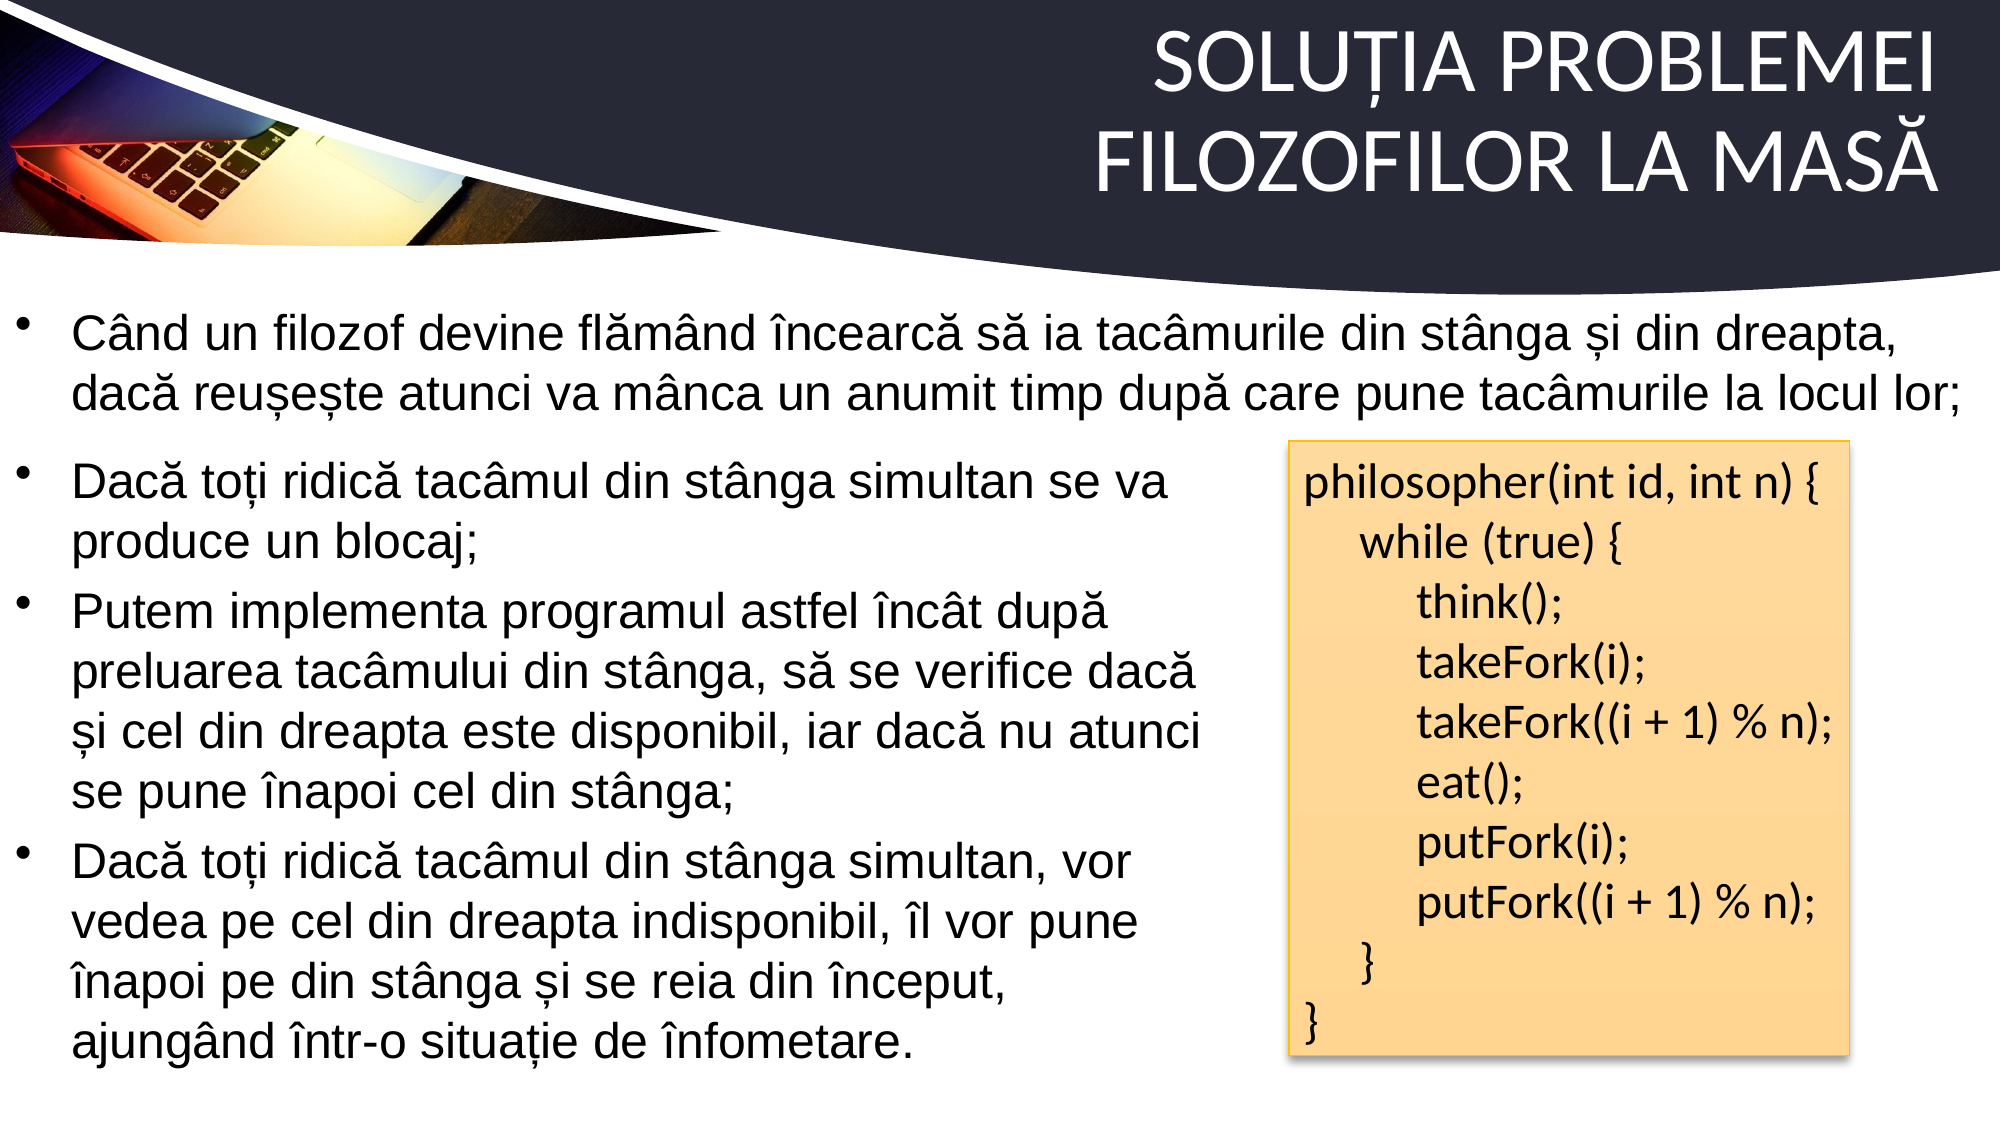

# Soluția problemei filozofilor la masă
Când un filozof devine flămând încearcă să ia tacâmurile din stânga și din dreapta, dacă reușește atunci va mânca un anumit timp după care pune tacâmurile la locul lor;
Dacă toți ridică tacâmul din stânga simultan se va produce un blocaj;
Putem implementa programul astfel încât după preluarea tacâmului din stânga, să se verifice dacă și cel din dreapta este disponibil, iar dacă nu atunci se pune înapoi cel din stânga;
Dacă toți ridică tacâmul din stânga simultan, vor vedea pe cel din dreapta indisponibil, îl vor pune înapoi pe din stânga și se reia din început, ajungând într-o situație de înfometare.
philosopher(int id, int n) {
     while (true) {
          think();
          takeFork(i);
          takeFork((i + 1) % n);
          eat();
          putFork(i);
          putFork((i + 1) % n);
     }
}